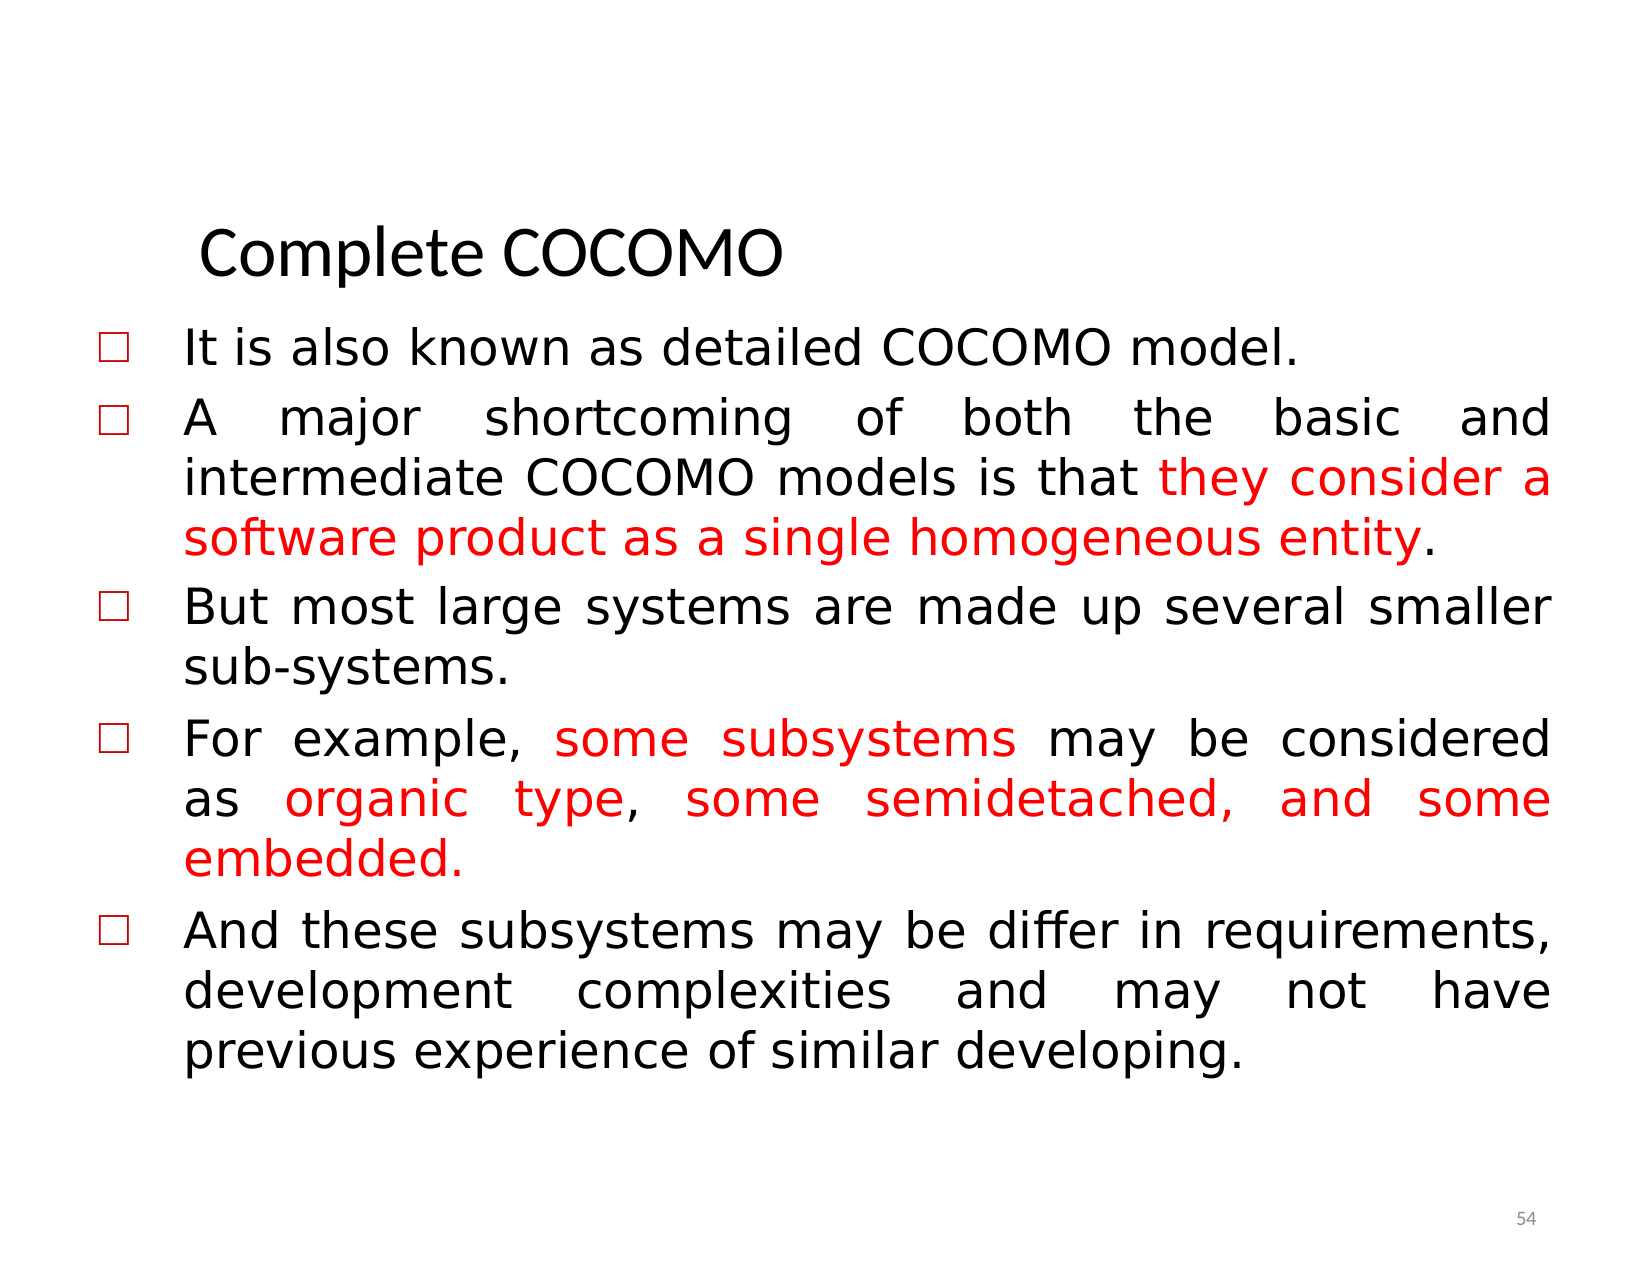

# Complete COCOMO
It is also known as detailed COCOMO model.
□
A	major	shortcoming	of	both	the	basic	and
intermediate COCOMO models is that they consider a software product as a single homogeneous entity.
But most large systems are made up several smaller sub-systems.
For example, some subsystems may be considered as  organic  type,  some  semidetached,  and  some embedded.
And these subsystems may be differ in requirements, development   complexities   and   may   not   have previous experience of similar developing.
54